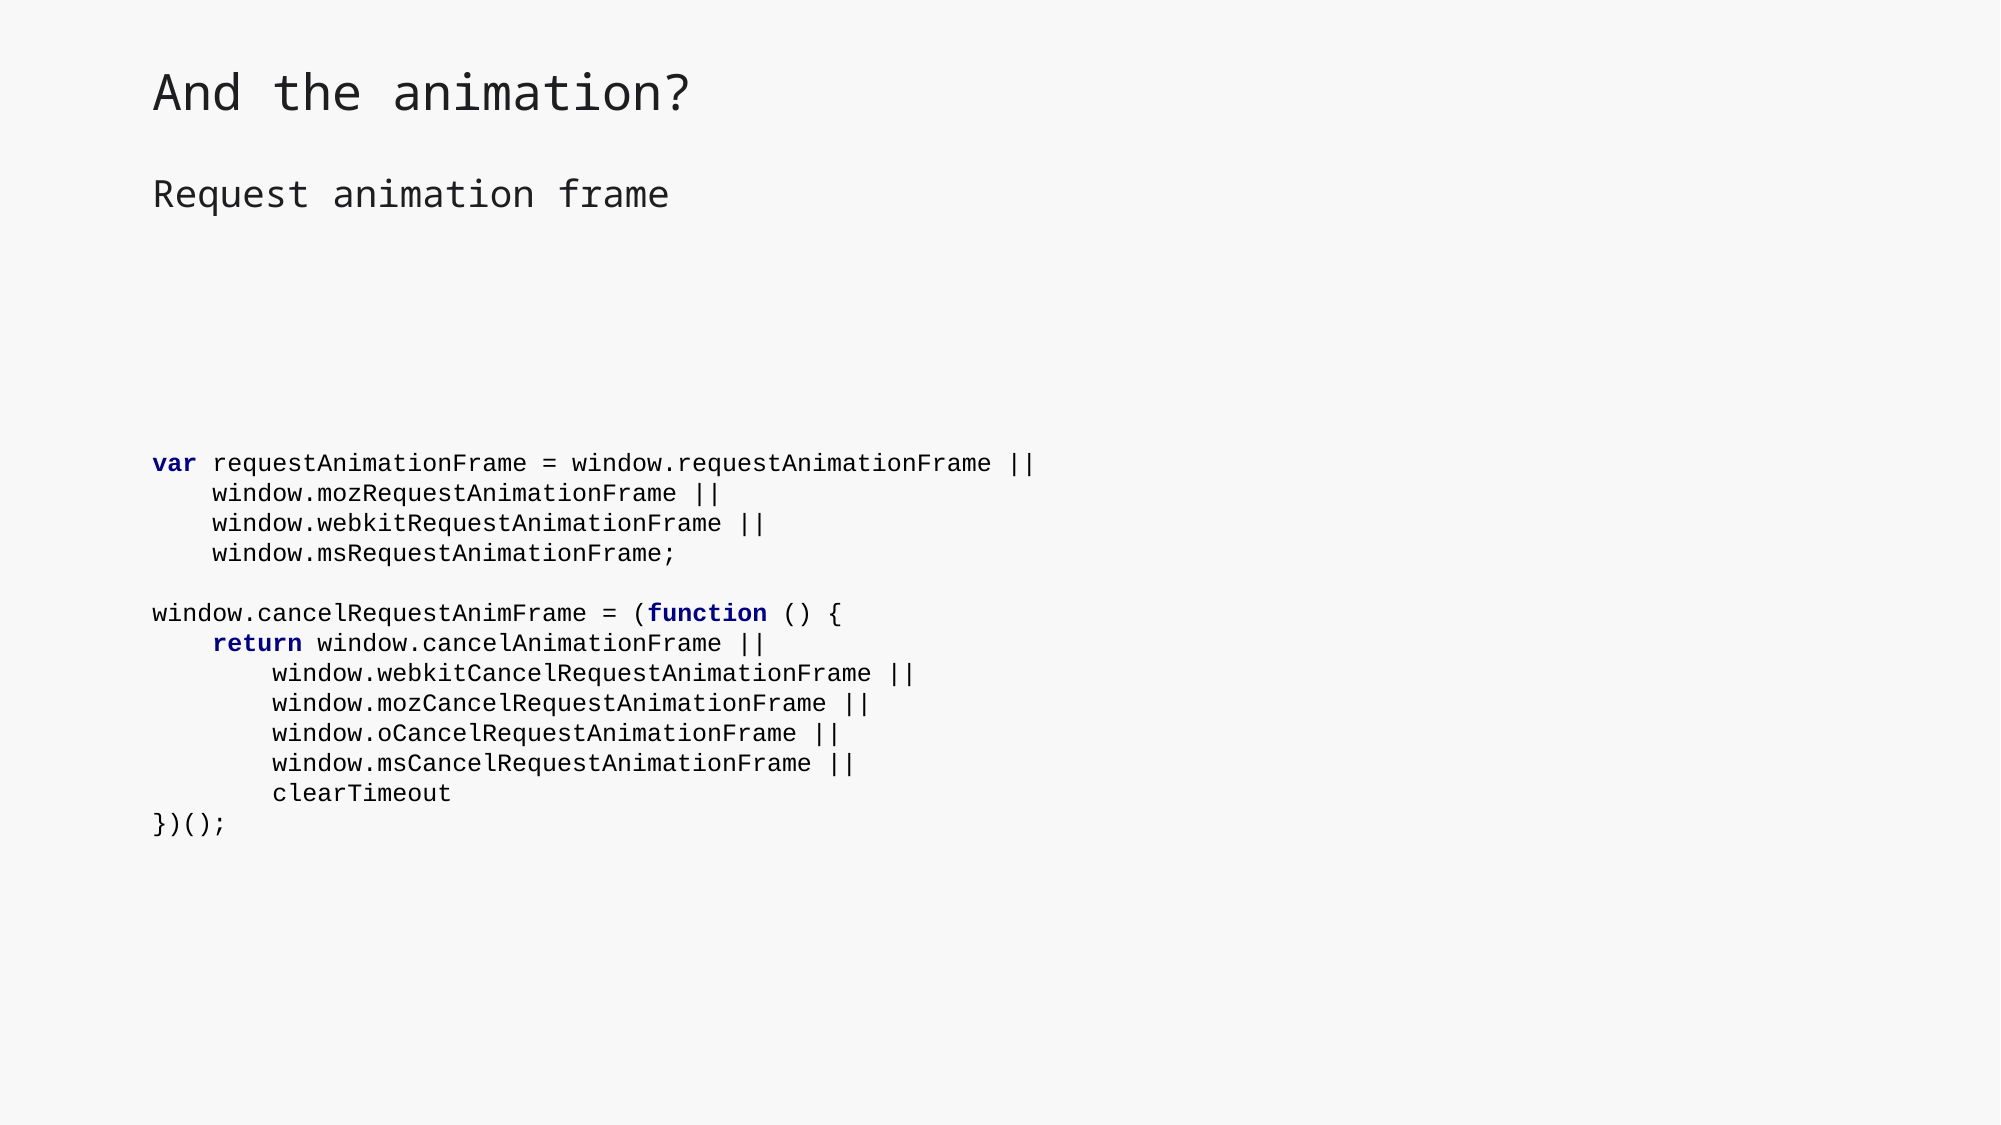

# And the animation? Request animation frame
var requestAnimationFrame = window.requestAnimationFrame ||
    window.mozRequestAnimationFrame ||
    window.webkitRequestAnimationFrame ||
    window.msRequestAnimationFrame;
window.cancelRequestAnimFrame = (function () {
    return window.cancelAnimationFrame ||
        window.webkitCancelRequestAnimationFrame ||
        window.mozCancelRequestAnimationFrame ||
        window.oCancelRequestAnimationFrame ||
        window.msCancelRequestAnimationFrame ||
        clearTimeout
})();